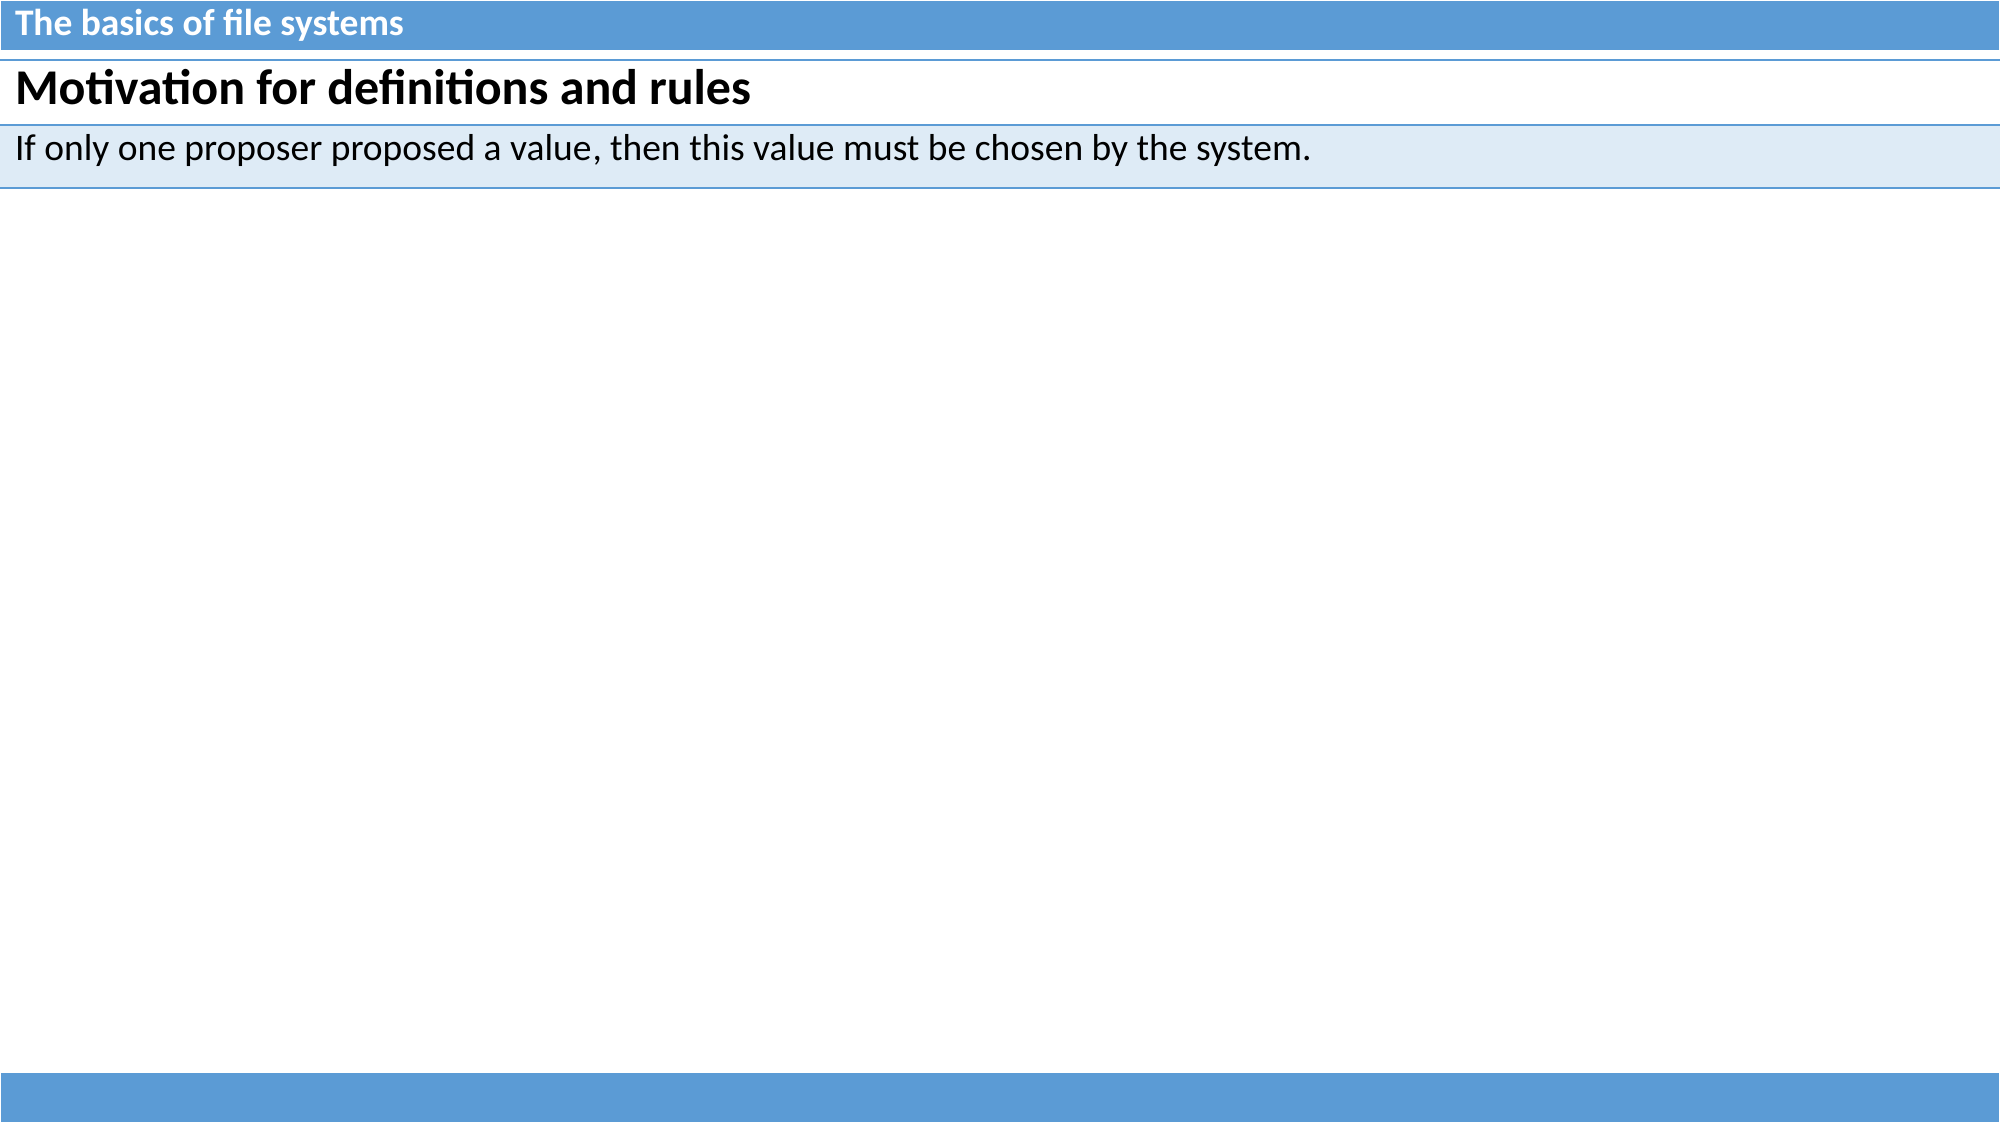

| The basics of file systems |
| --- |
| Motivation for definitions and rules |
| --- |
| If only one proposer proposed a value, then this value must be chosen by the system. |
|  |
| --- |